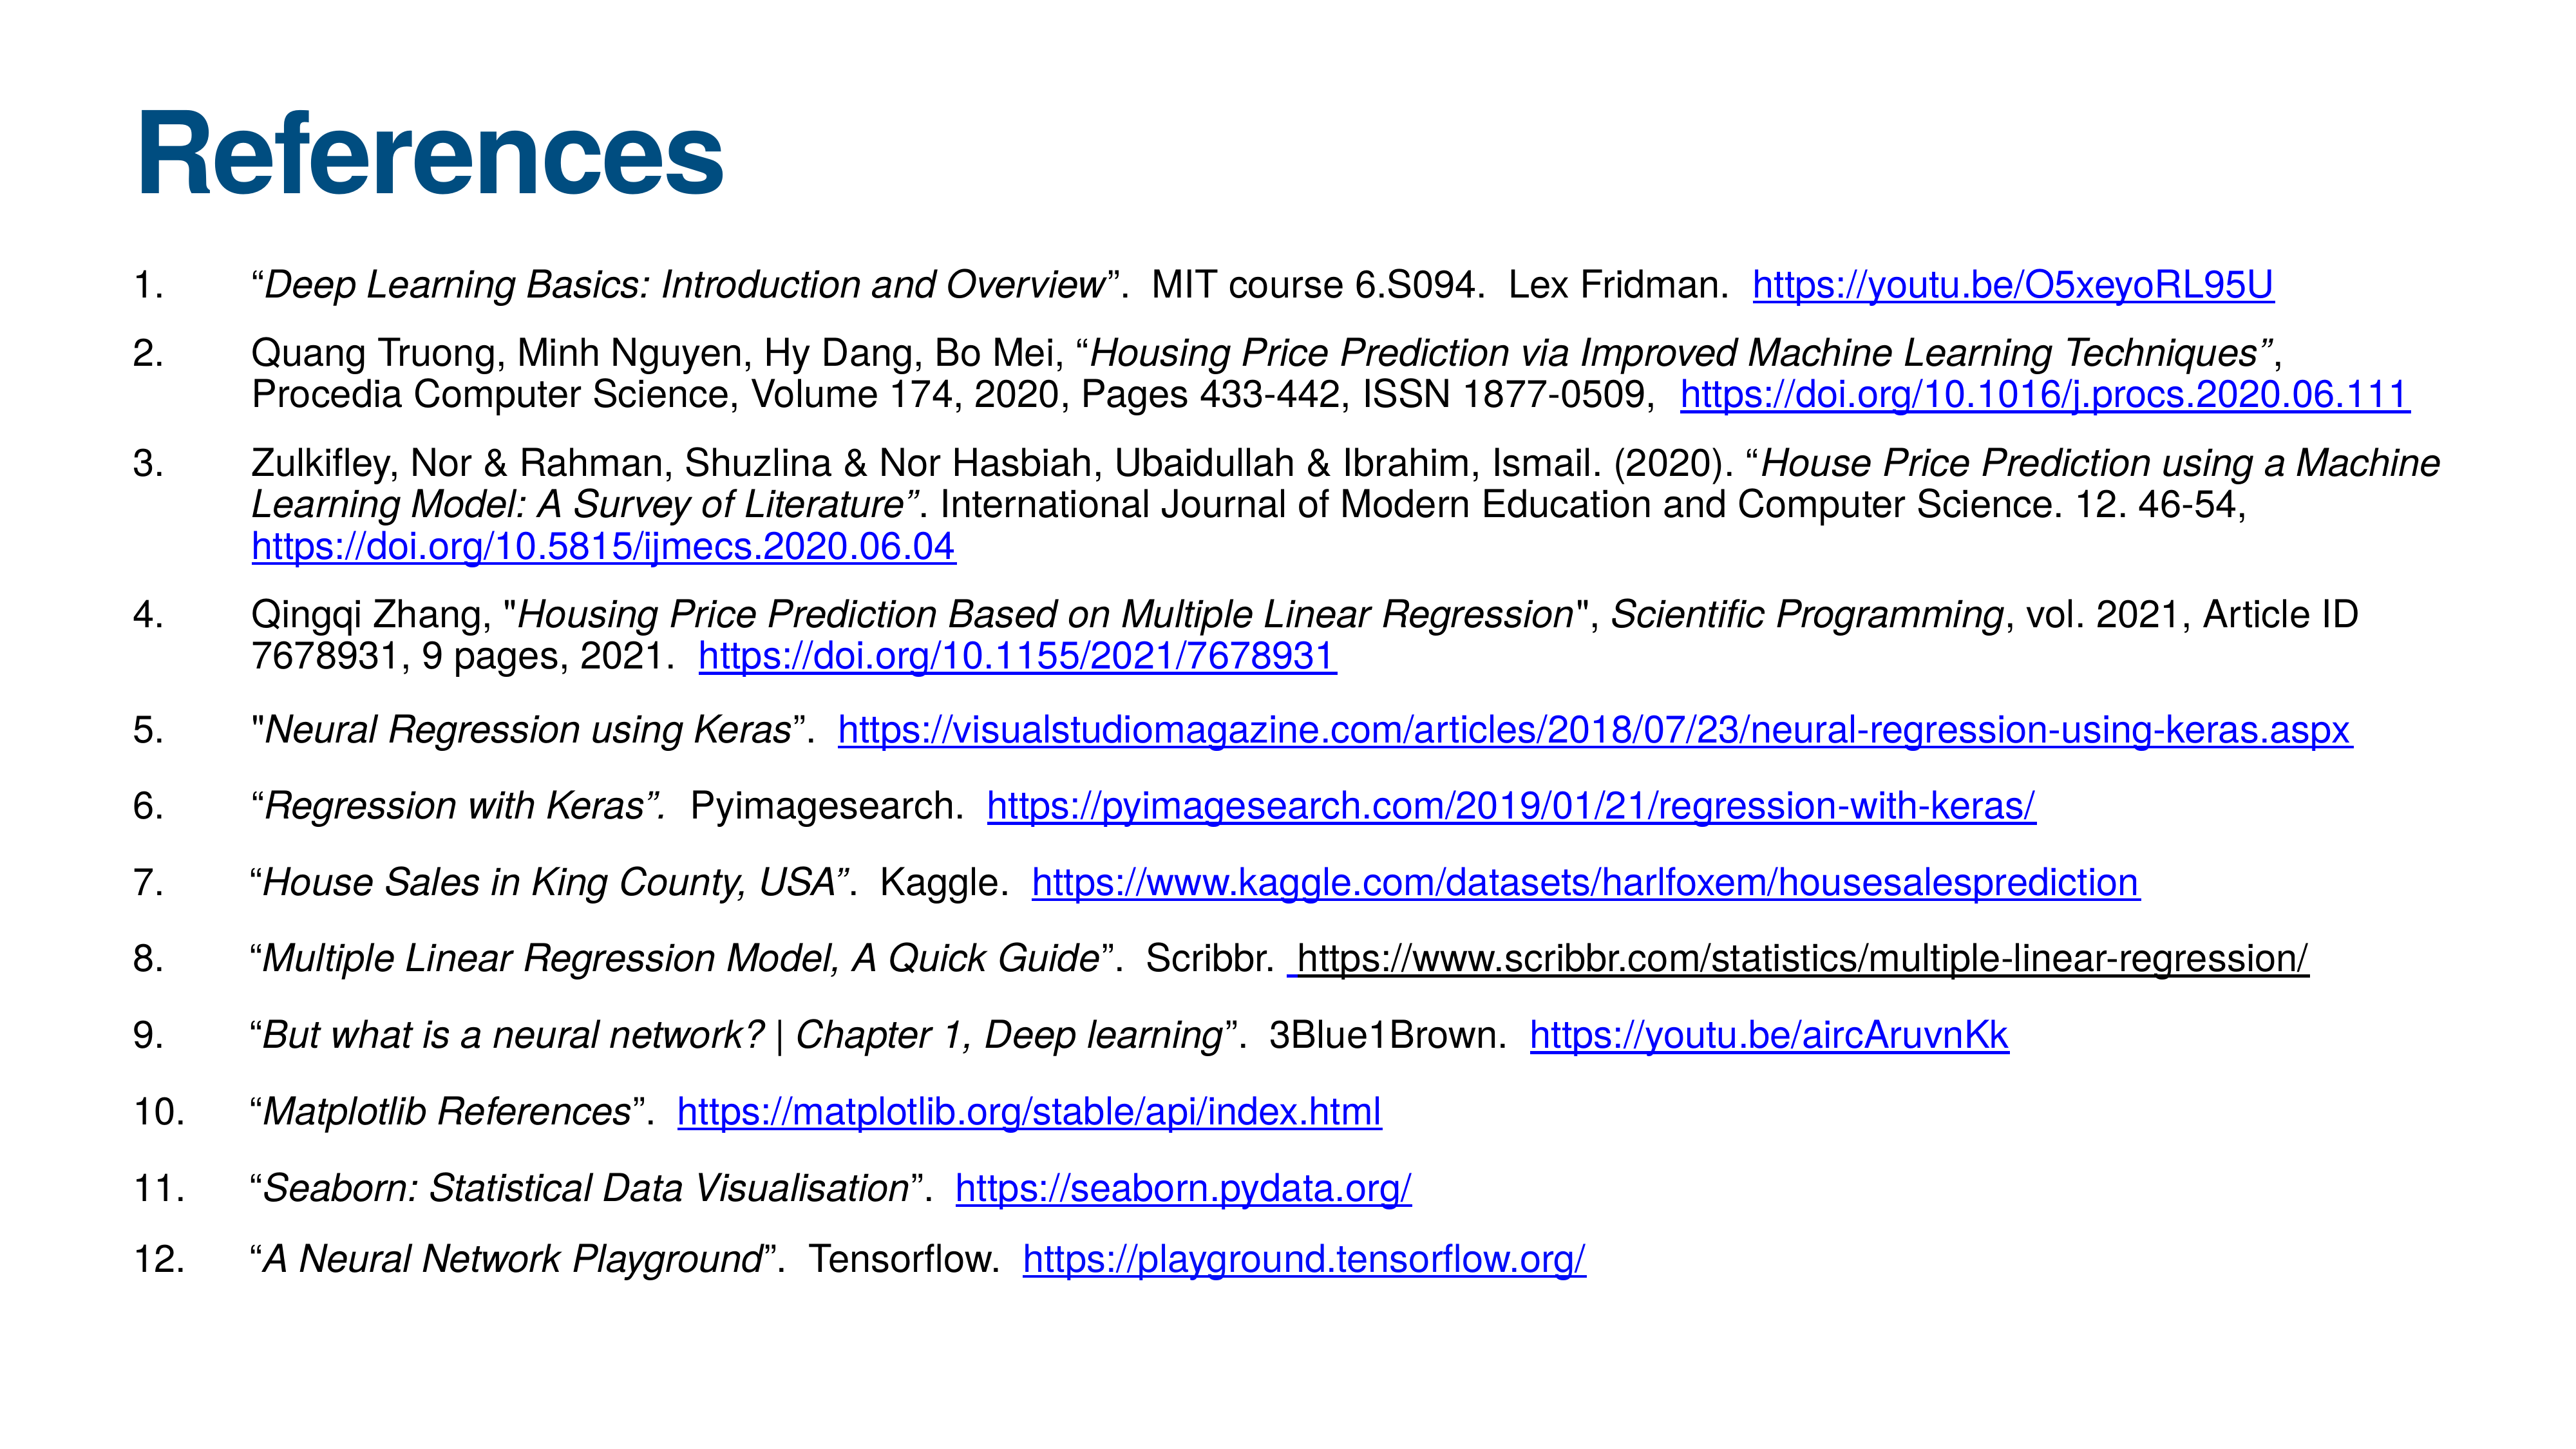

# References
“Deep Learning Basics: Introduction and Overview”.  MIT course 6.S094.  Lex Fridman.  https://youtu.be/O5xeyoRL95U
Quang Truong, Minh Nguyen, Hy Dang, Bo Mei, “Housing Price Prediction via Improved Machine Learning Techniques”, Procedia Computer Science, Volume 174, 2020, Pages 433-442, ISSN 1877-0509,  https://doi.org/10.1016/j.procs.2020.06.111
Zulkifley, Nor & Rahman, Shuzlina & Nor Hasbiah, Ubaidullah & Ibrahim, Ismail. (2020). “House Price Prediction using a Machine Learning Model: A Survey of Literature”. International Journal of Modern Education and Computer Science. 12. 46-54,  https://doi.org/10.5815/ijmecs.2020.06.04
Qingqi Zhang, "Housing Price Prediction Based on Multiple Linear Regression", Scientific Programming, vol. 2021, Article ID 7678931, 9 pages, 2021.  https://doi.org/10.1155/2021/7678931
"Neural Regression using Keras”.  https://visualstudiomagazine.com/articles/2018/07/23/neural-regression-using-keras.aspx
“Regression with Keras”.  Pyimagesearch.  https://pyimagesearch.com/2019/01/21/regression-with-keras/
7.        “House Sales in King County, USA”.  Kaggle.  https://www.kaggle.com/datasets/harlfoxem/housesalesprediction
8.        “Multiple Linear Regression Model, A Quick Guide”.  Scribbr.  https://www.scribbr.com/statistics/multiple-linear-regression/
9.        “But what is a neural network? | Chapter 1, Deep learning”.  3Blue1Brown.  https://youtu.be/aircAruvnKk
10.      “Matplotlib References”.  https://matplotlib.org/stable/api/index.html
11.      “Seaborn: Statistical Data Visualisation”.  https://seaborn.pydata.org/
12.      “A Neural Network Playground”.  Tensorflow.  https://playground.tensorflow.org/